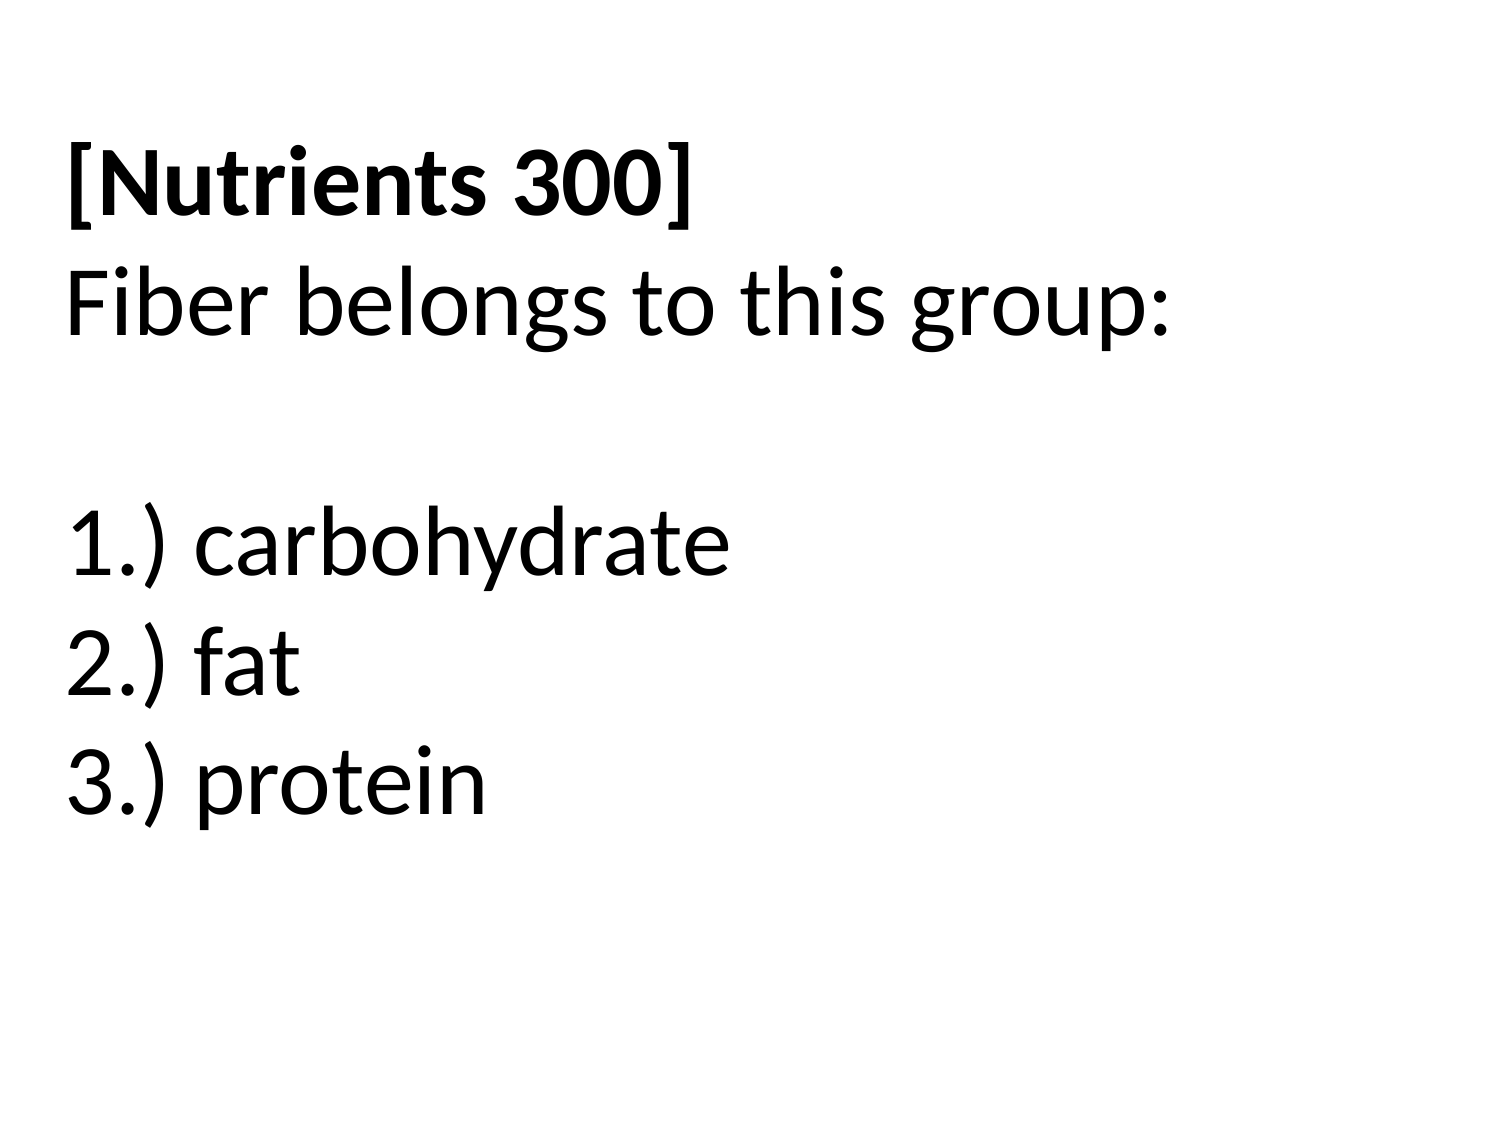

[Nutrients 300]
Fiber belongs to this group:

1.) carbohydrate
2.) fat
3.) protein